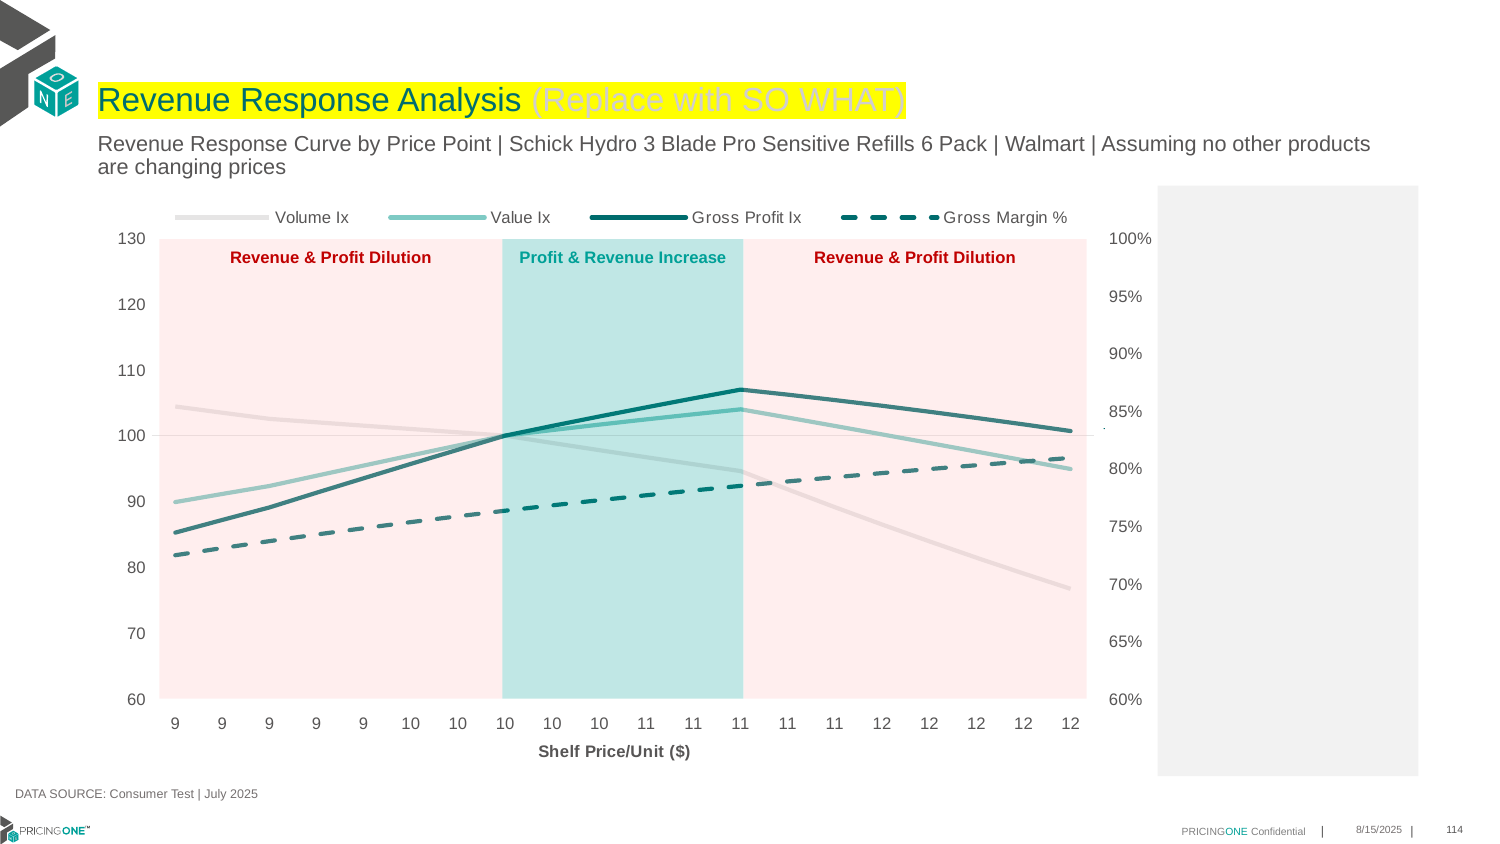

# Revenue Response Analysis (Replace with SO WHAT)

Revenue Response Curve by Price Point | Schick Hydro 3 Blade Pro Sensitive Refills 6 Pack | Walmart | Assuming no other products are changing prices

### Chart:

| Category | Volume Ix | Value Ix | Gross Profit Ix | Gross Margin % |
|---|---|---|---|---|
| 9 | 104.43208132444941 | 89.8914589279889 | 85.2511510290497 | 0.7246775251335579 |
| 9 | 103.4791679569724 | 91.12948857570112 | 87.18718049092027 | 0.7309562588819374 |
| 9 | 102.54236044890716 | 92.34357965621516 | 89.08692579313285 | 0.7369550045032989 |
| 9 | 102.02766926137498 | 93.91077745381395 | 91.31773987523431 | 0.7426920818314712 |
| 9 | 101.51612134863177 | 95.45984603186045 | 93.52423559023116 | 0.7481842465735957 |
| 10 | 101.00768274085948 | 96.99095906643394 | 95.70663327694339 | 0.753446853750741 |
| 10 | 100.50231995693382 | 98.50428758079606 | 97.86515007758098 | 0.7584940010639296 |
| 10 | 100.0 | 100.0 | 100.0 | 0.7633386550044725 |
| 10 | 98.88687695736519 | 100.84903163954822 | 101.47527650644292 | 0.7679927620840306 |
| 10 | 97.79217900900079 | 101.6726788764678 | 102.91136476485036 | 0.7724673471933068 |
| 11 | 96.7154455625843 | 102.47157731175669 | 104.309235056268 | 0.7767726007941903 |
| 11 | 95.65623215137562 | 103.24634186454564 | 105.66982612757445 | 0.780917956396898 |
| 11 | 94.61410951515316 | 103.99756744948935 | 106.99404632534643 | 0.78491215956195 |
| 11 | 91.82388806692171 | 102.74340943844471 | 106.2233196568665 | 0.7887633294892205 |
| 11 | 89.11532283713042 | 101.47243311509797 | 105.40424387124719 | 0.7924790141068243 |
| 12 | 86.4857117908757 | 100.18632401864413 | 104.5399449988705 | 0.7960662394463778 |
| 12 | 83.93267255066958 | 98.88693042697028 | 103.63365775711655 | 0.7995315539842474 |
| 12 | 81.45417340437207 | 97.57633230221613 | 102.68880728867167 | 0.8028810685375598 |
| 12 | 79.0485398796727 | 96.25688404349957 | 101.70906399579044 | 0.8061204922263429 |
| 12 | 76.7144347844915 | 94.93122510552313 | 100.69836427923167 | 0.8092551649470163 |
Revenue & Profit Dilution
Profit & Revenue Increase
Revenue & Profit Dilution

DATA SOURCE: Consumer Test | July 2025

8/15/2025
114